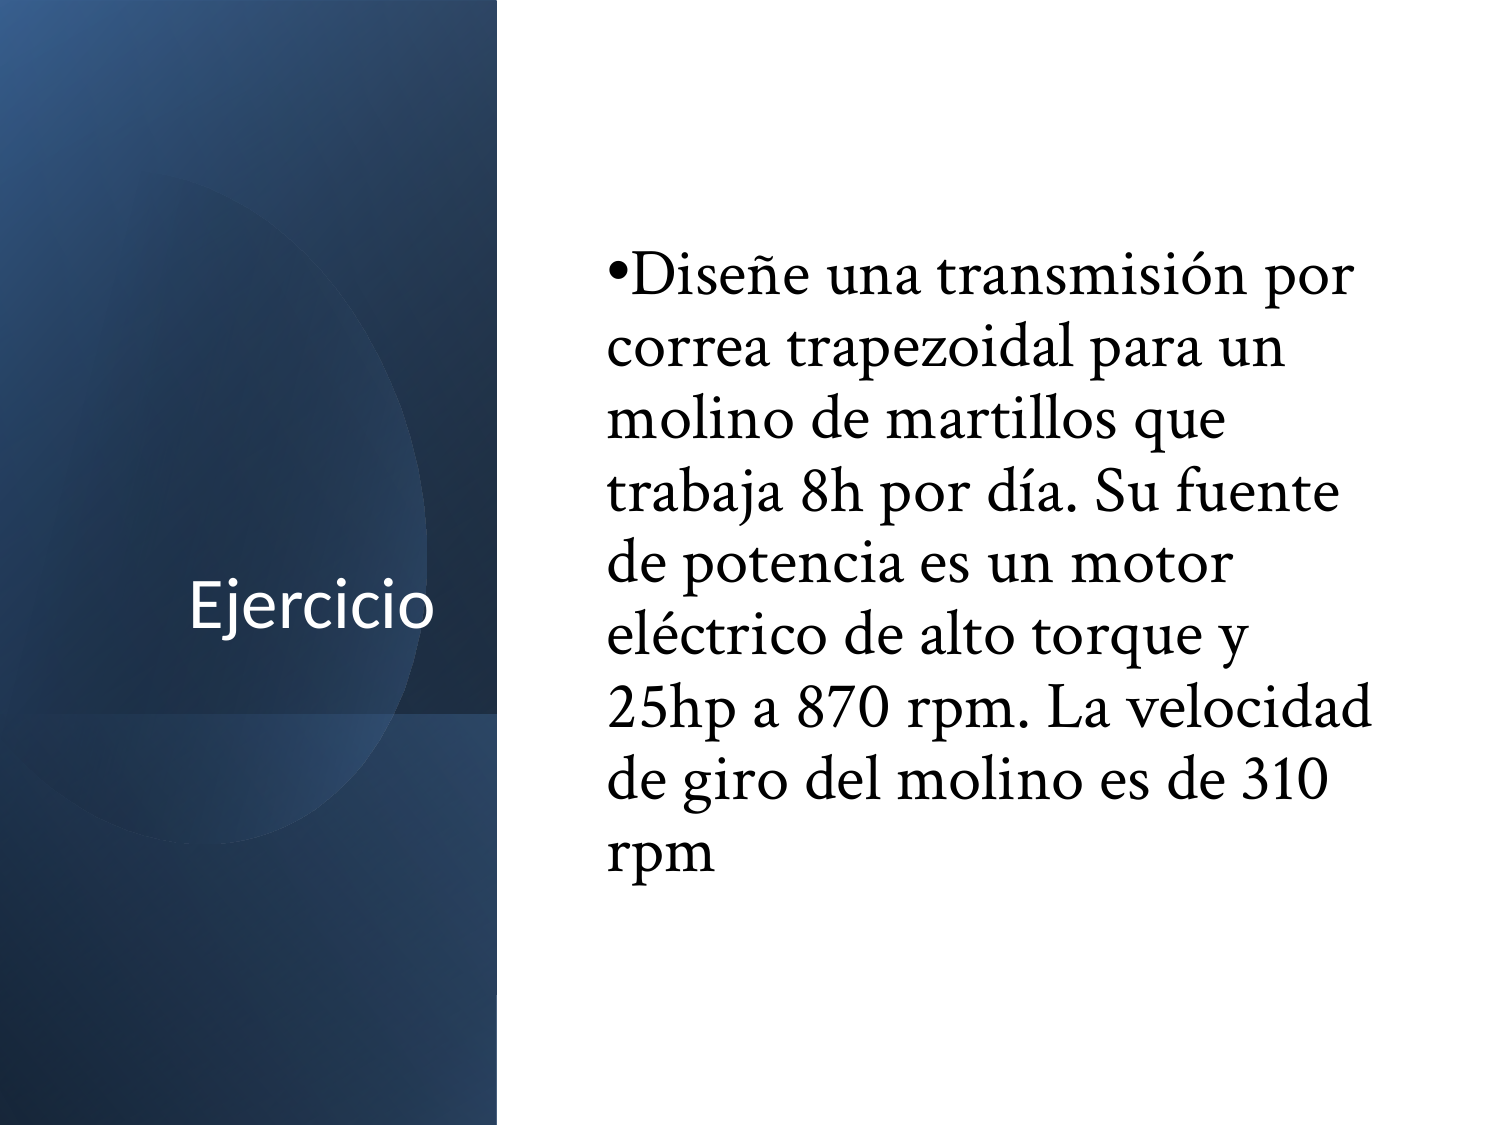

# Ejercicio
Diseñe una transmisión por correa trapezoidal para un molino de martillos que trabaja 8h por día. Su fuente de potencia es un motor eléctrico de alto torque y 25hp a 870 rpm. La velocidad de giro del molino es de 310 rpm